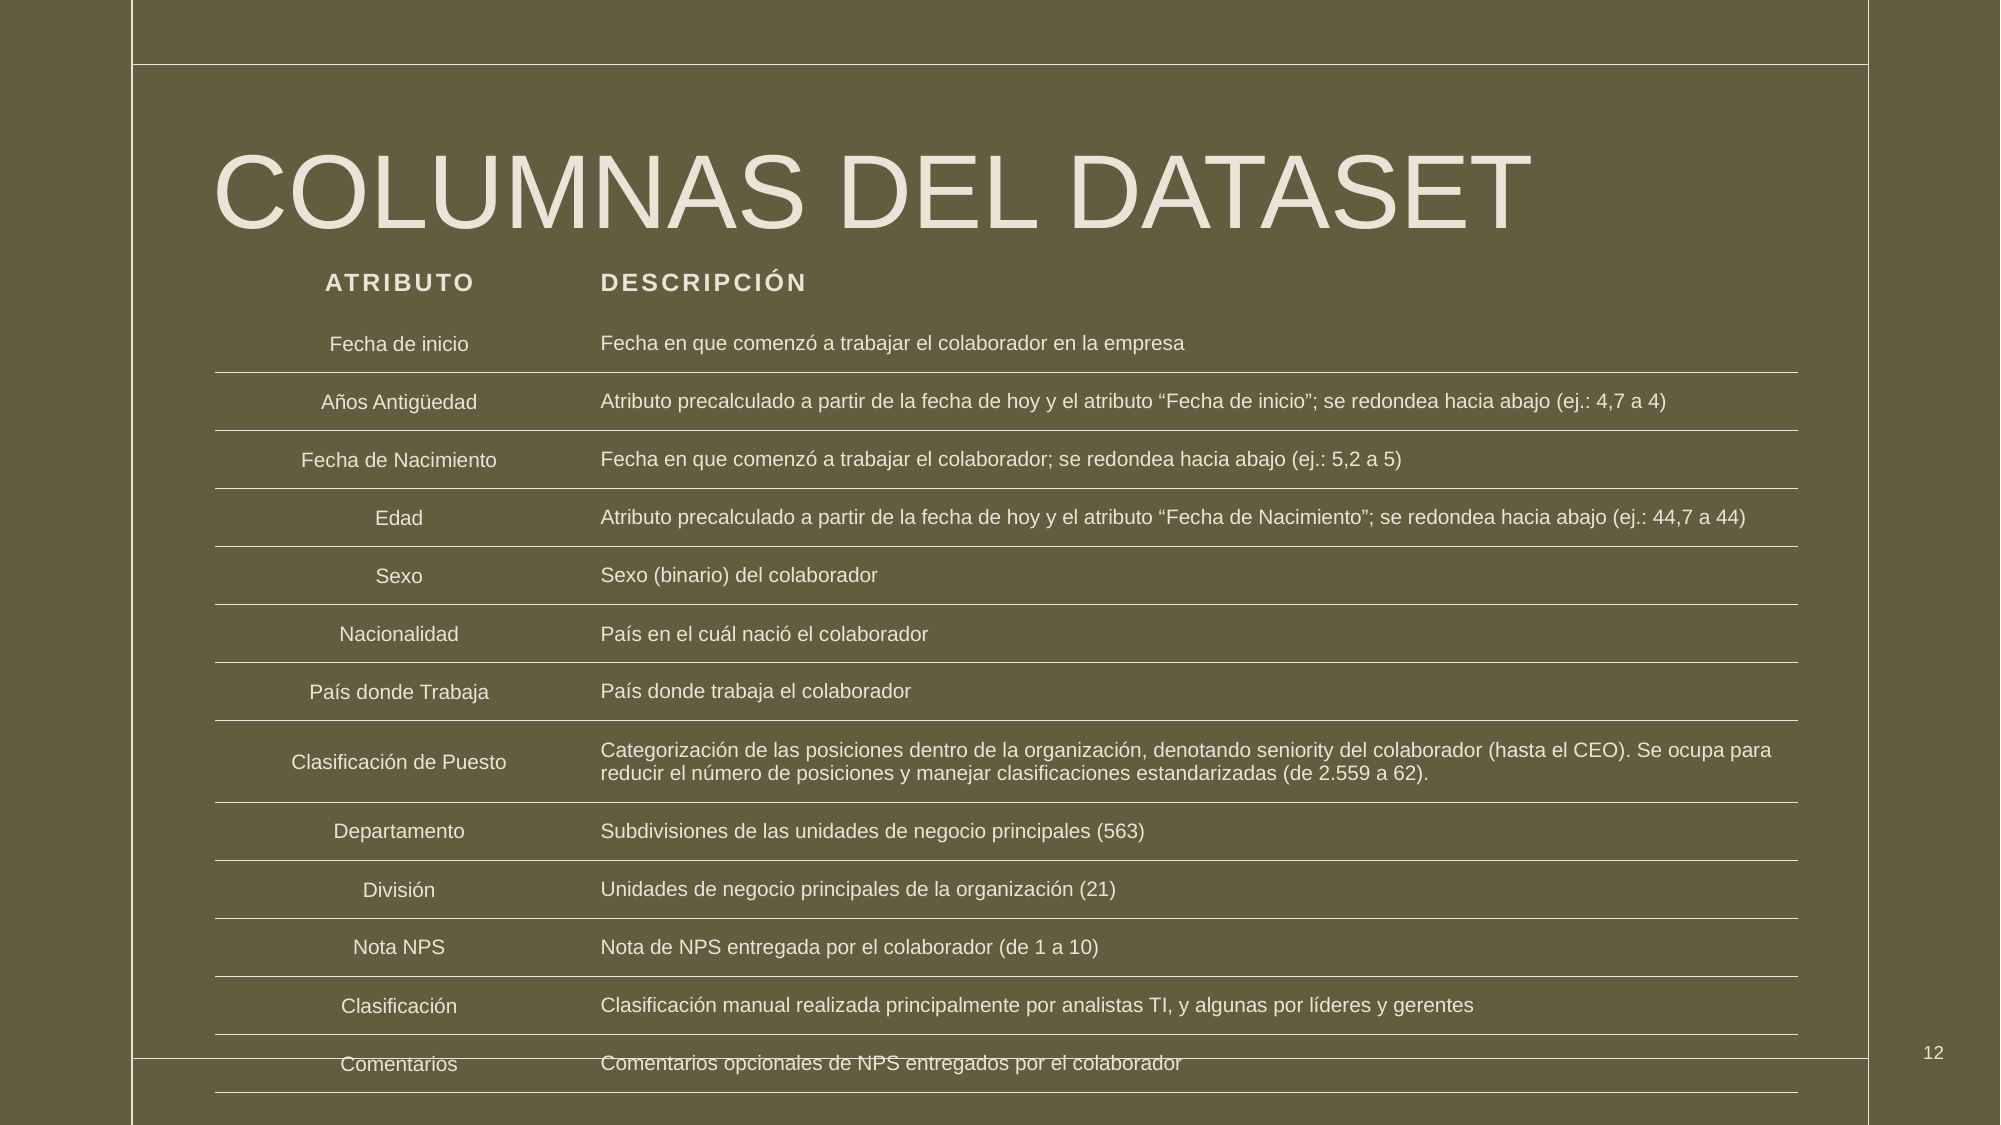

# COLUMNAS DEL DATASET
| AtributO | DESCRIPCIÓN |
| --- | --- |
| Fecha de inicio | Fecha en que comenzó a trabajar el colaborador en la empresa |
| Años Antigüedad | Atributo precalculado a partir de la fecha de hoy y el atributo “Fecha de inicio”; se redondea hacia abajo (ej.: 4,7 a 4) |
| Fecha de Nacimiento | Fecha en que comenzó a trabajar el colaborador; se redondea hacia abajo (ej.: 5,2 a 5) |
| Edad | Atributo precalculado a partir de la fecha de hoy y el atributo “Fecha de Nacimiento”; se redondea hacia abajo (ej.: 44,7 a 44) |
| Sexo | Sexo (binario) del colaborador |
| Nacionalidad | País en el cuál nació el colaborador |
| País donde Trabaja | País donde trabaja el colaborador |
| Clasificación de Puesto | Categorización de las posiciones dentro de la organización, denotando seniority del colaborador (hasta el CEO). Se ocupa para reducir el número de posiciones y manejar clasificaciones estandarizadas (de 2.559 a 62). |
| Departamento | Subdivisiones de las unidades de negocio principales (563) |
| División | Unidades de negocio principales de la organización (21) |
| Nota NPS | Nota de NPS entregada por el colaborador (de 1 a 10) |
| Clasificación | Clasificación manual realizada principalmente por analistas TI, y algunas por líderes y gerentes |
| Comentarios | Comentarios opcionales de NPS entregados por el colaborador |
12